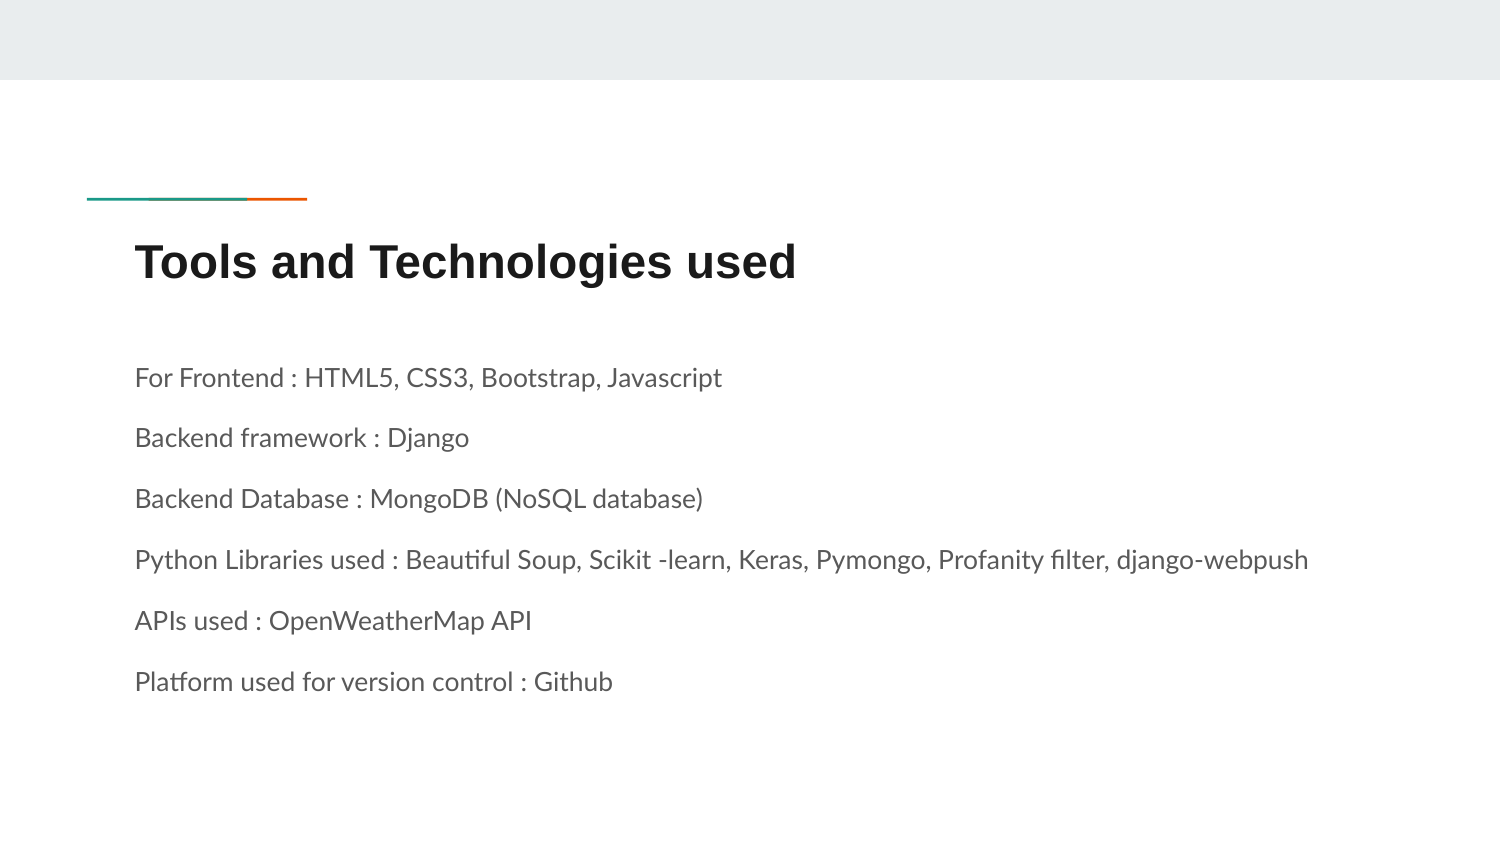

# Tools and Technologies used
For Frontend : HTML5, CSS3, Bootstrap, Javascript
Backend framework : Django
Backend Database : MongoDB (NoSQL database)
Python Libraries used : Beautiful Soup, Scikit -learn, Keras, Pymongo, Profanity filter, django-webpush
APIs used : OpenWeatherMap API
Platform used for version control : Github